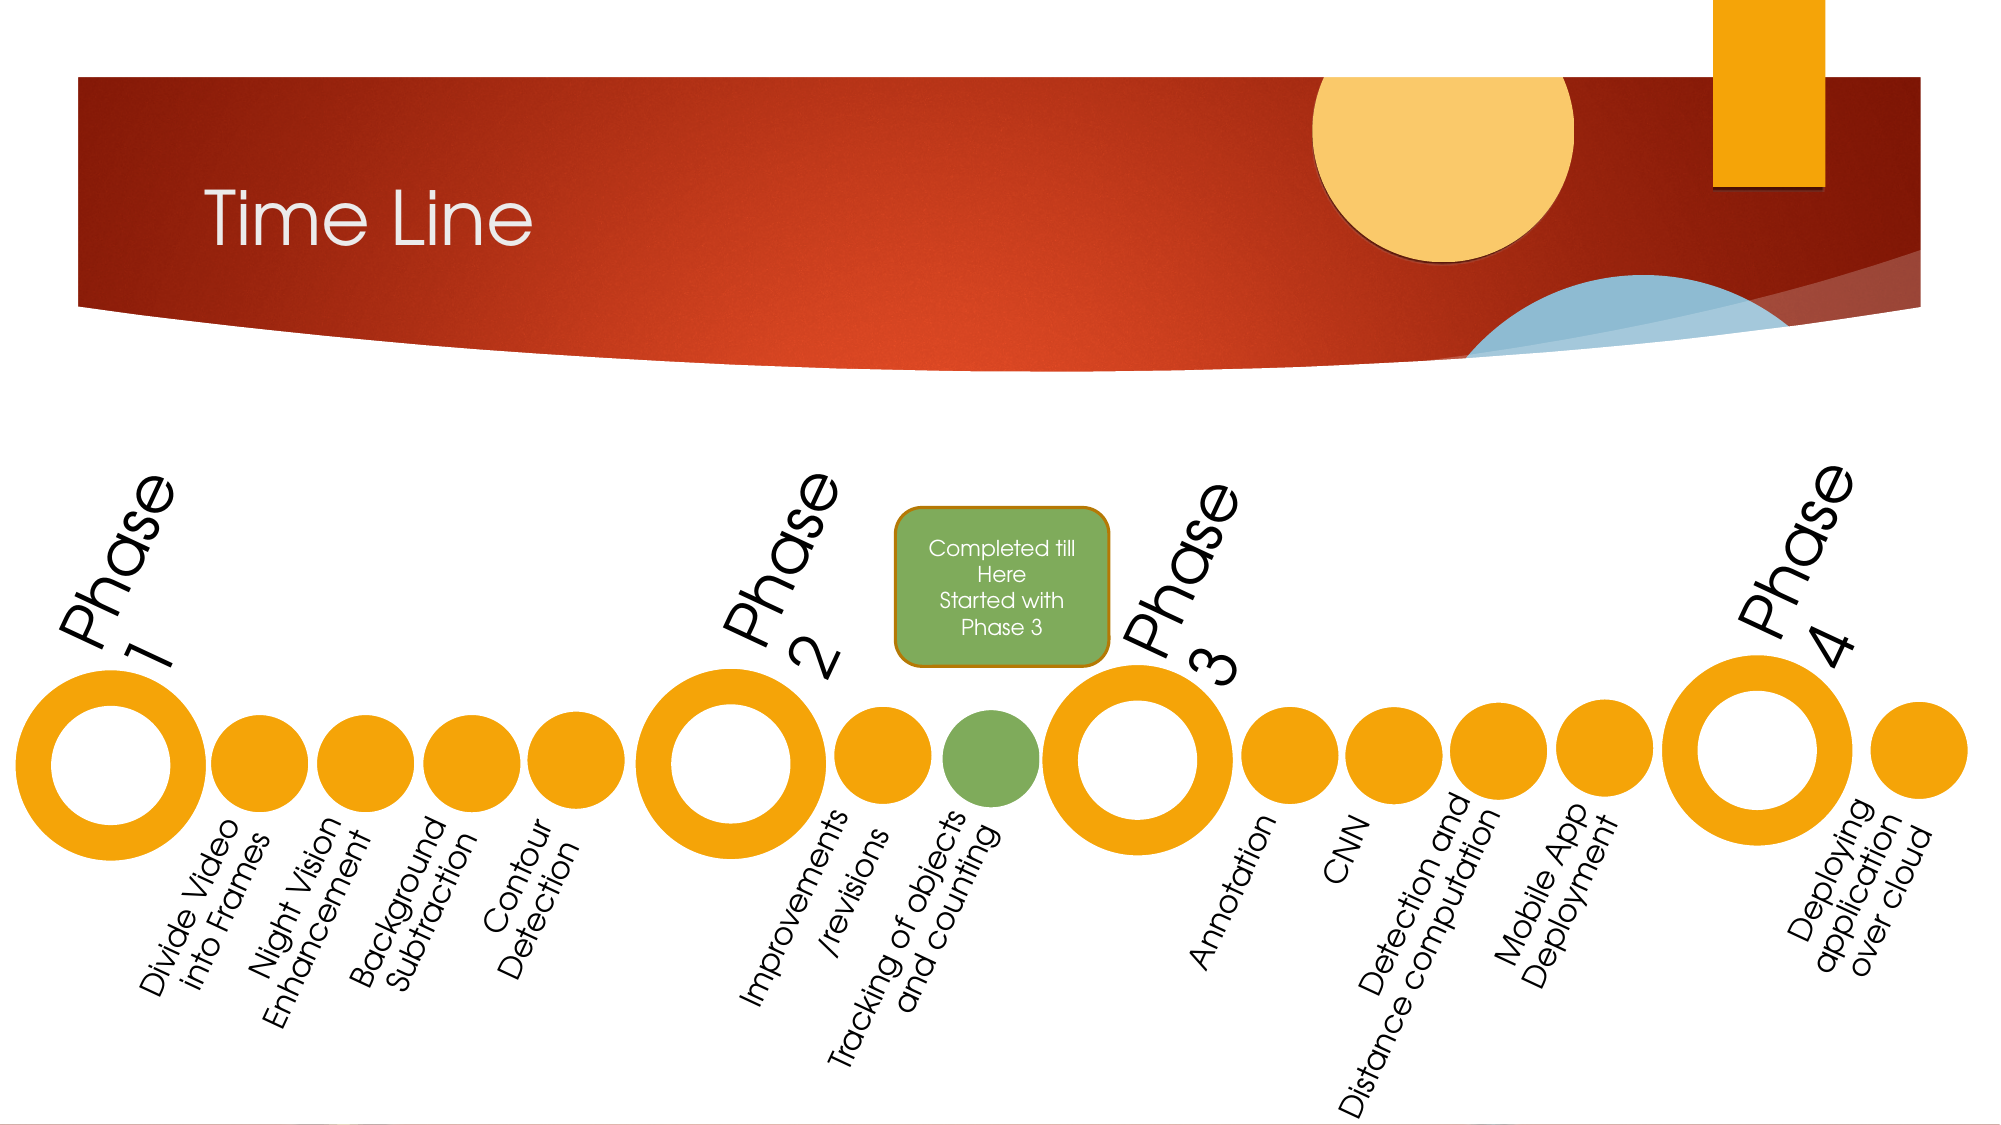

Time Line
Phase 4
Phase 2
Phase 1
Completed till Here
Started with Phase 3
Phase 3

Deploying application over cloud
Annotation
CNN
Divide Video into Frames
Background Subtraction
Contour Detection
Night Vision Enhancement
Tracking of objects and counting
Detection and Distance computation

Mobile App Deployment
Improvements
/revisions